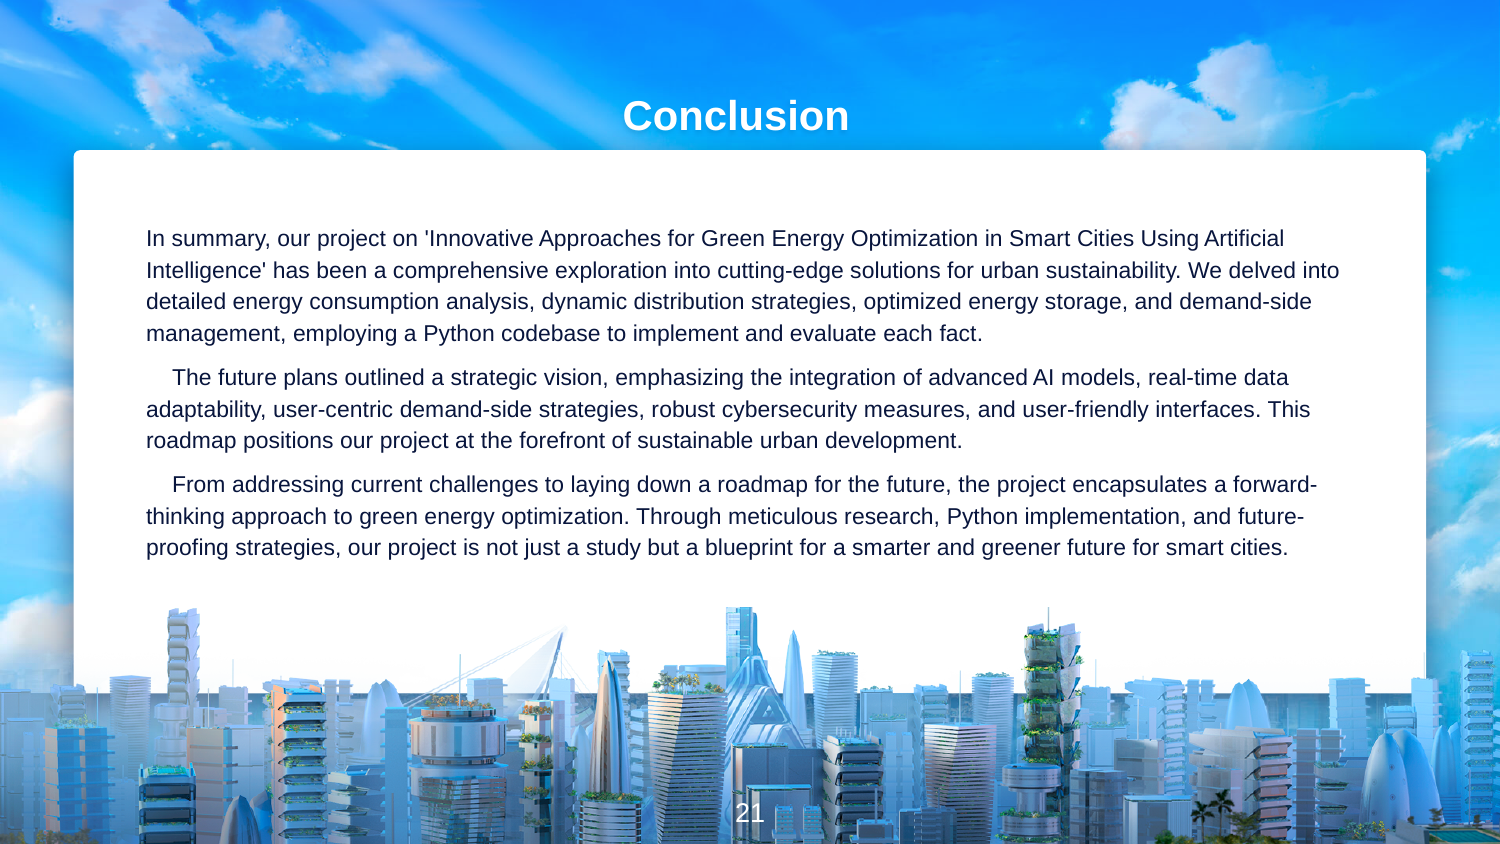

# Conclusion
In summary, our project on 'Innovative Approaches for Green Energy Optimization in Smart Cities Using Artificial Intelligence' has been a comprehensive exploration into cutting-edge solutions for urban sustainability. We delved into detailed energy consumption analysis, dynamic distribution strategies, optimized energy storage, and demand-side management, employing a Python codebase to implement and evaluate each fact.
    The future plans outlined a strategic vision, emphasizing the integration of advanced AI models, real-time data adaptability, user-centric demand-side strategies, robust cybersecurity measures, and user-friendly interfaces. This roadmap positions our project at the forefront of sustainable urban development.
    From addressing current challenges to laying down a roadmap for the future, the project encapsulates a forward-thinking approach to green energy optimization. Through meticulous research, Python implementation, and future-proofing strategies, our project is not just a study but a blueprint for a smarter and greener future for smart cities.
21